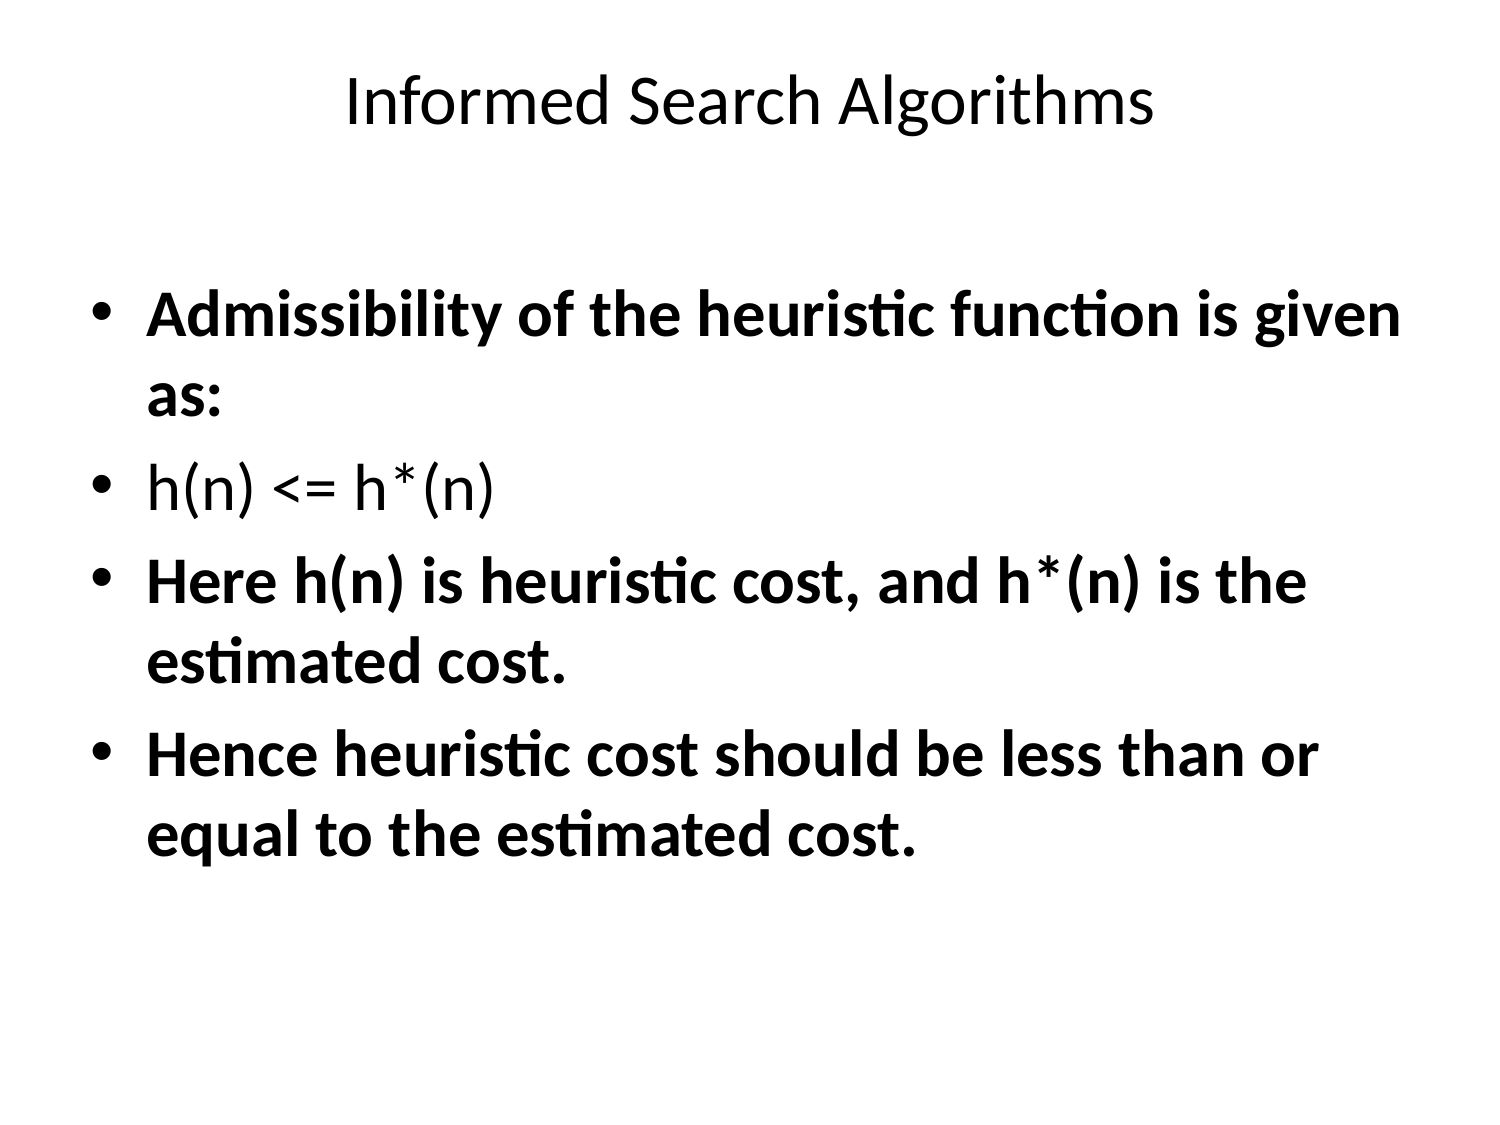

# Informed Search Algorithms
Admissibility of the heuristic function is given as:
h(n) <= h*(n)
Here h(n) is heuristic cost, and h*(n) is the estimated cost.
Hence heuristic cost should be less than or equal to the estimated cost.